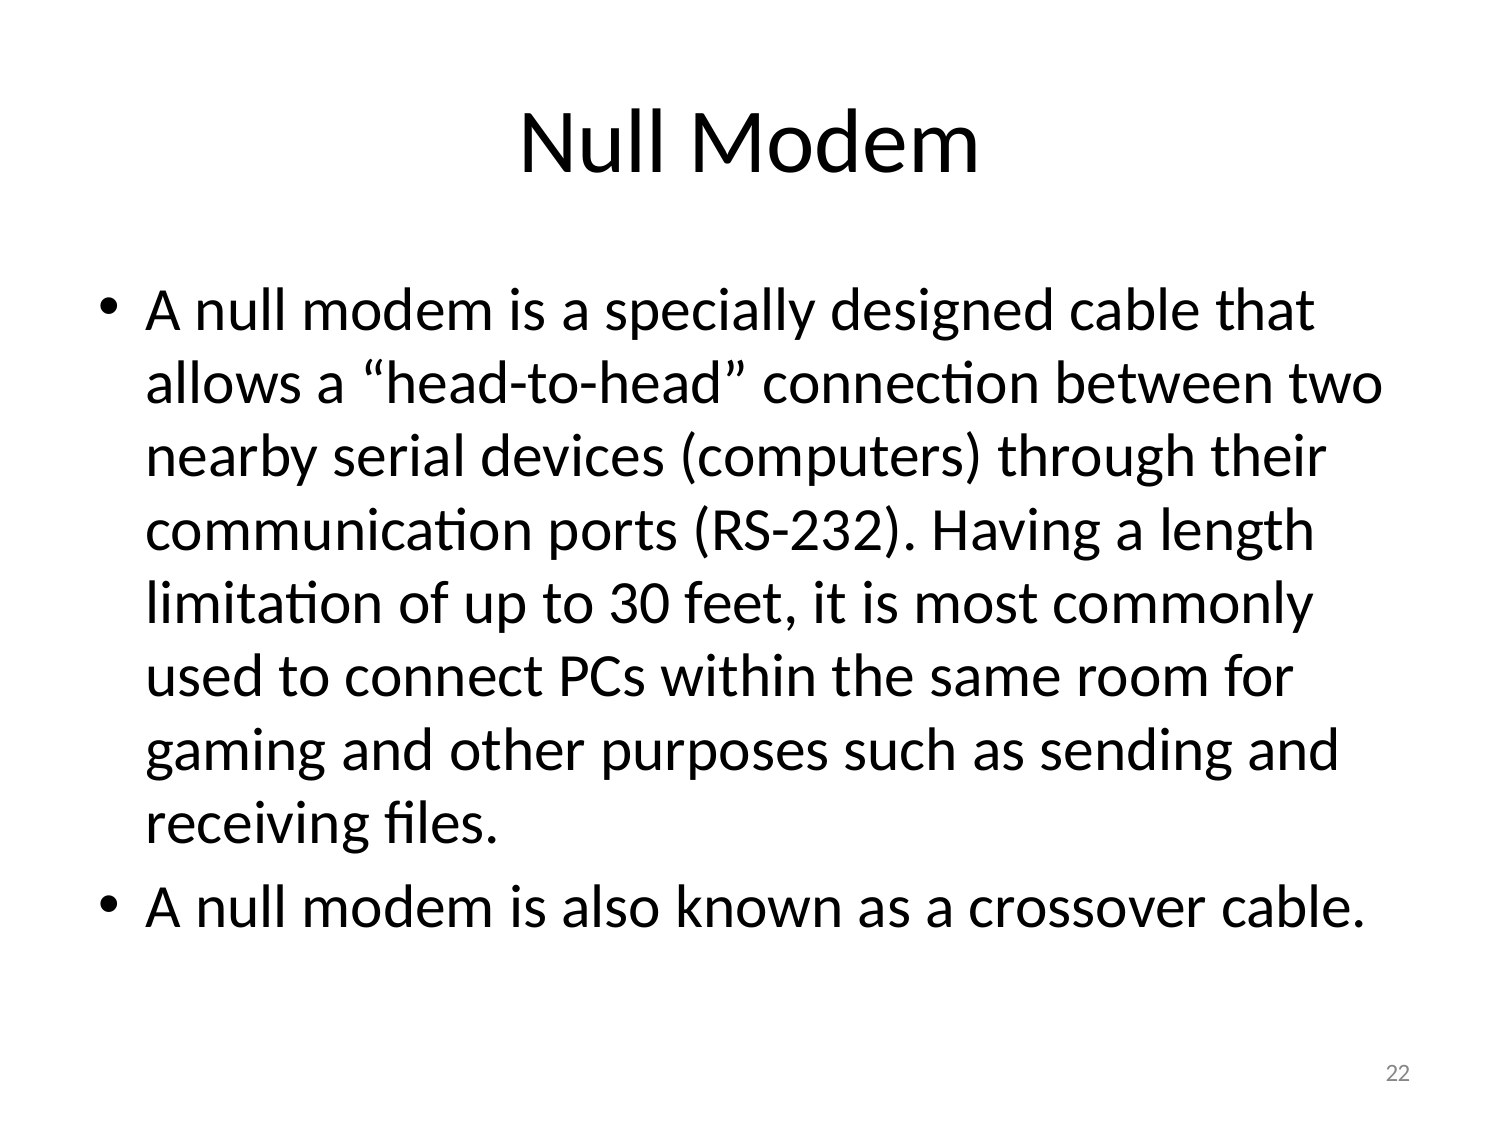

# Null Modem
A null modem is a specially designed cable that allows a “head-to-head” connection between two nearby serial devices (computers) through their communication ports (RS-232). Having a length limitation of up to 30 feet, it is most commonly used to connect PCs within the same room for gaming and other purposes such as sending and receiving files.
A null modem is also known as a crossover cable.
22